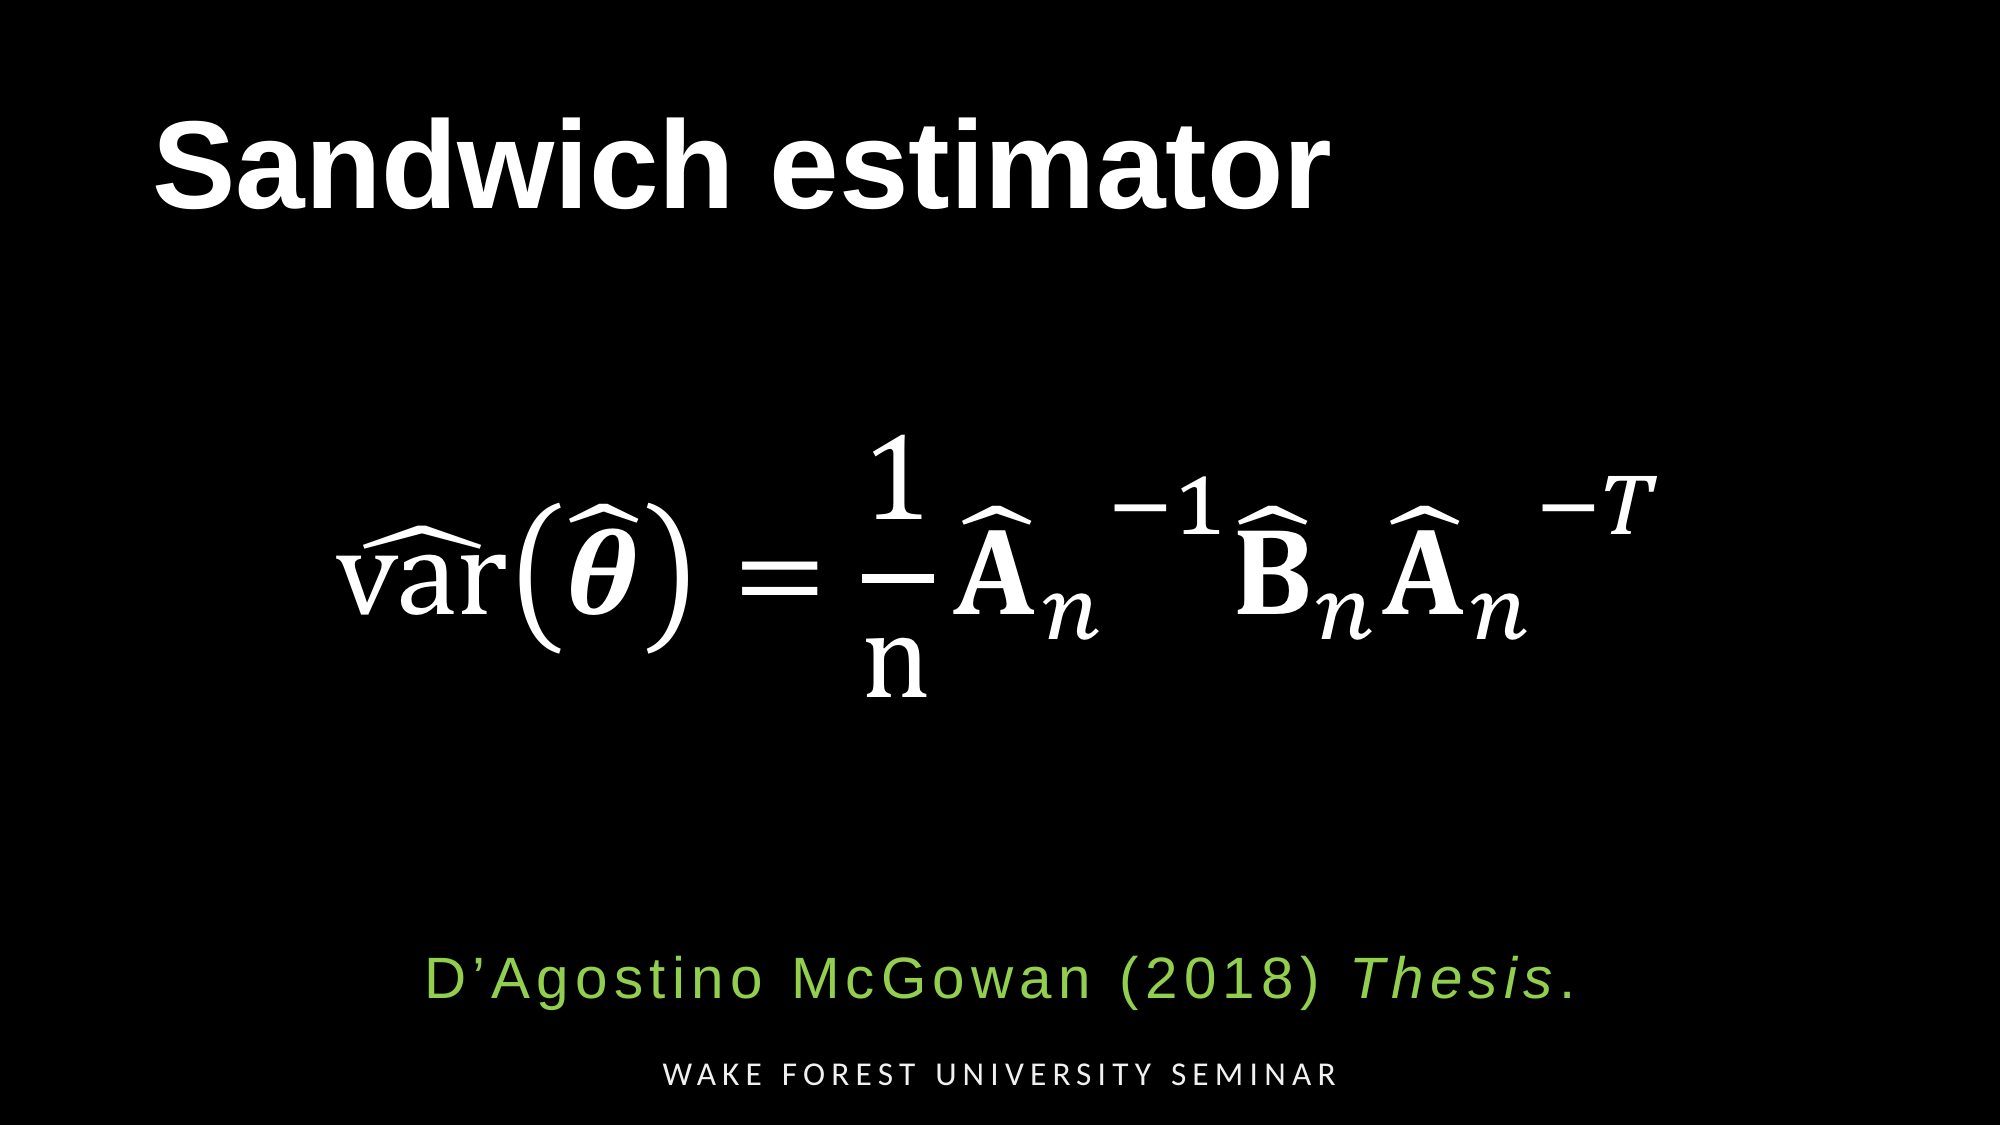

# Sandwich estimator

D’Agostino McGowan (2018) Thesis.